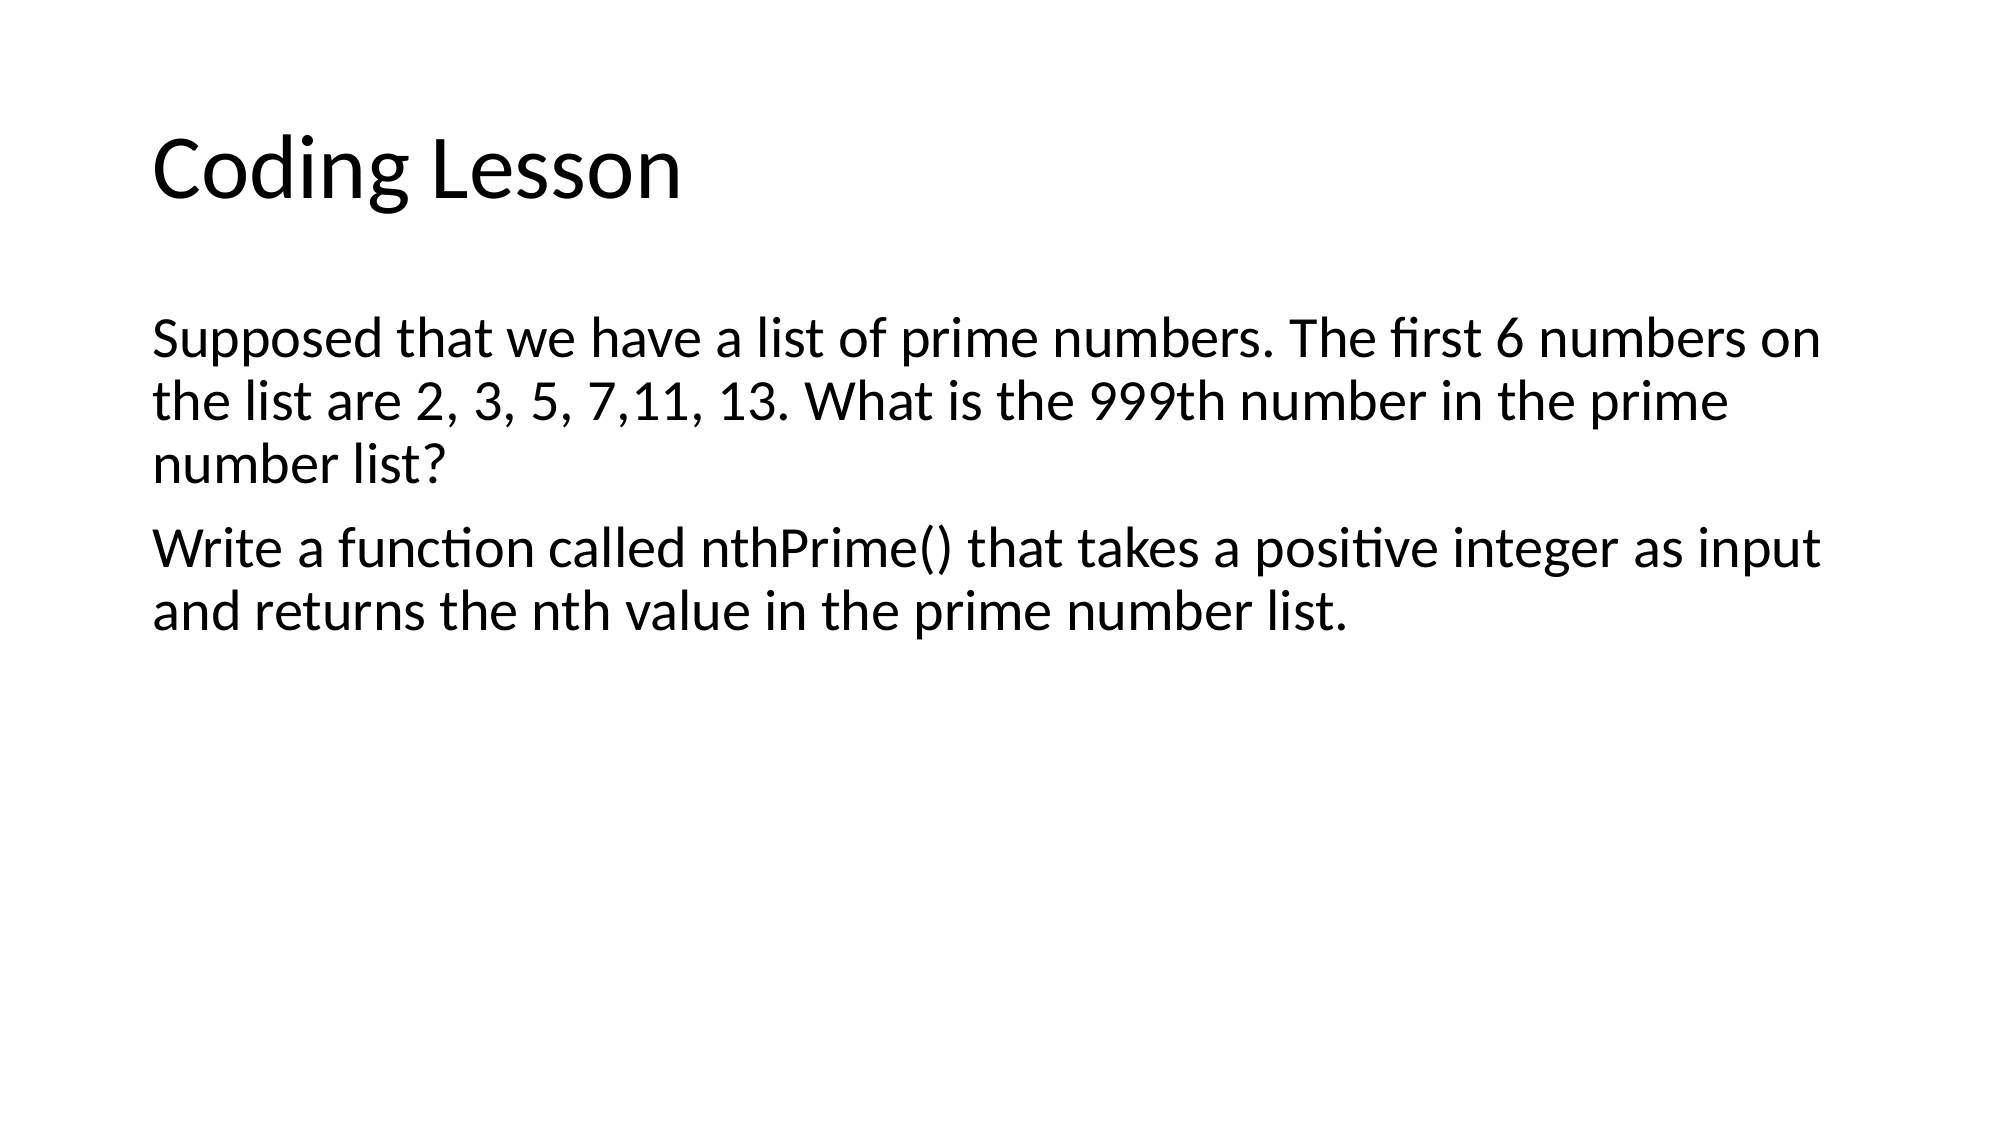

# Coding Lesson
Supposed that we have a list of prime numbers. The first 6 numbers on the list are 2, 3, 5, 7,11, 13. What is the 999th number in the prime number list?
Write a function called nthPrime() that takes a positive integer as input and returns the nth value in the prime number list.